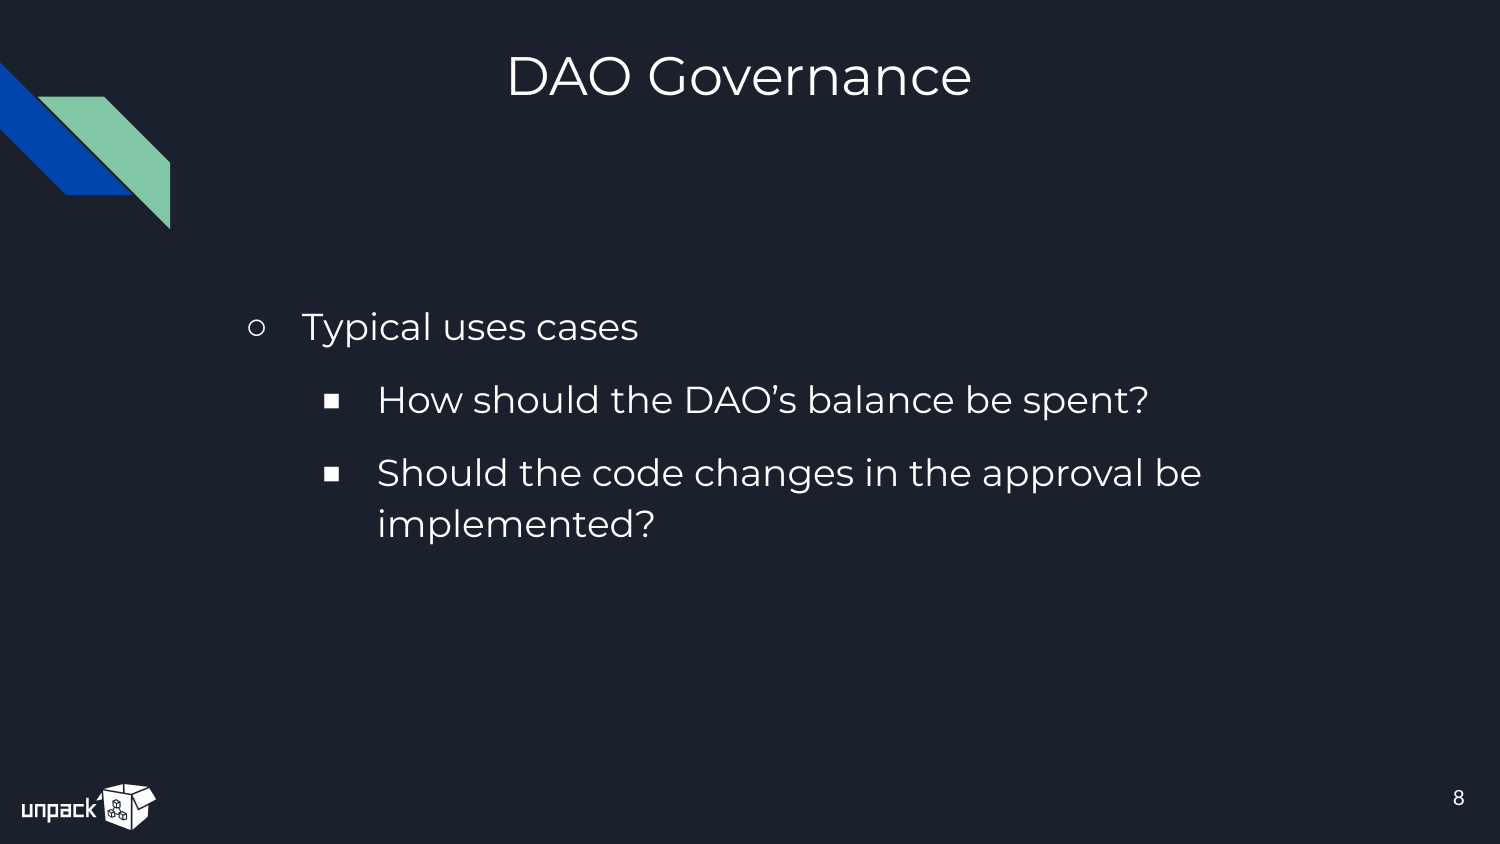

# DAO Governance

Typical uses cases
How should the DAO’s balance be spent?
Should the code changes in the approval be implemented?

8